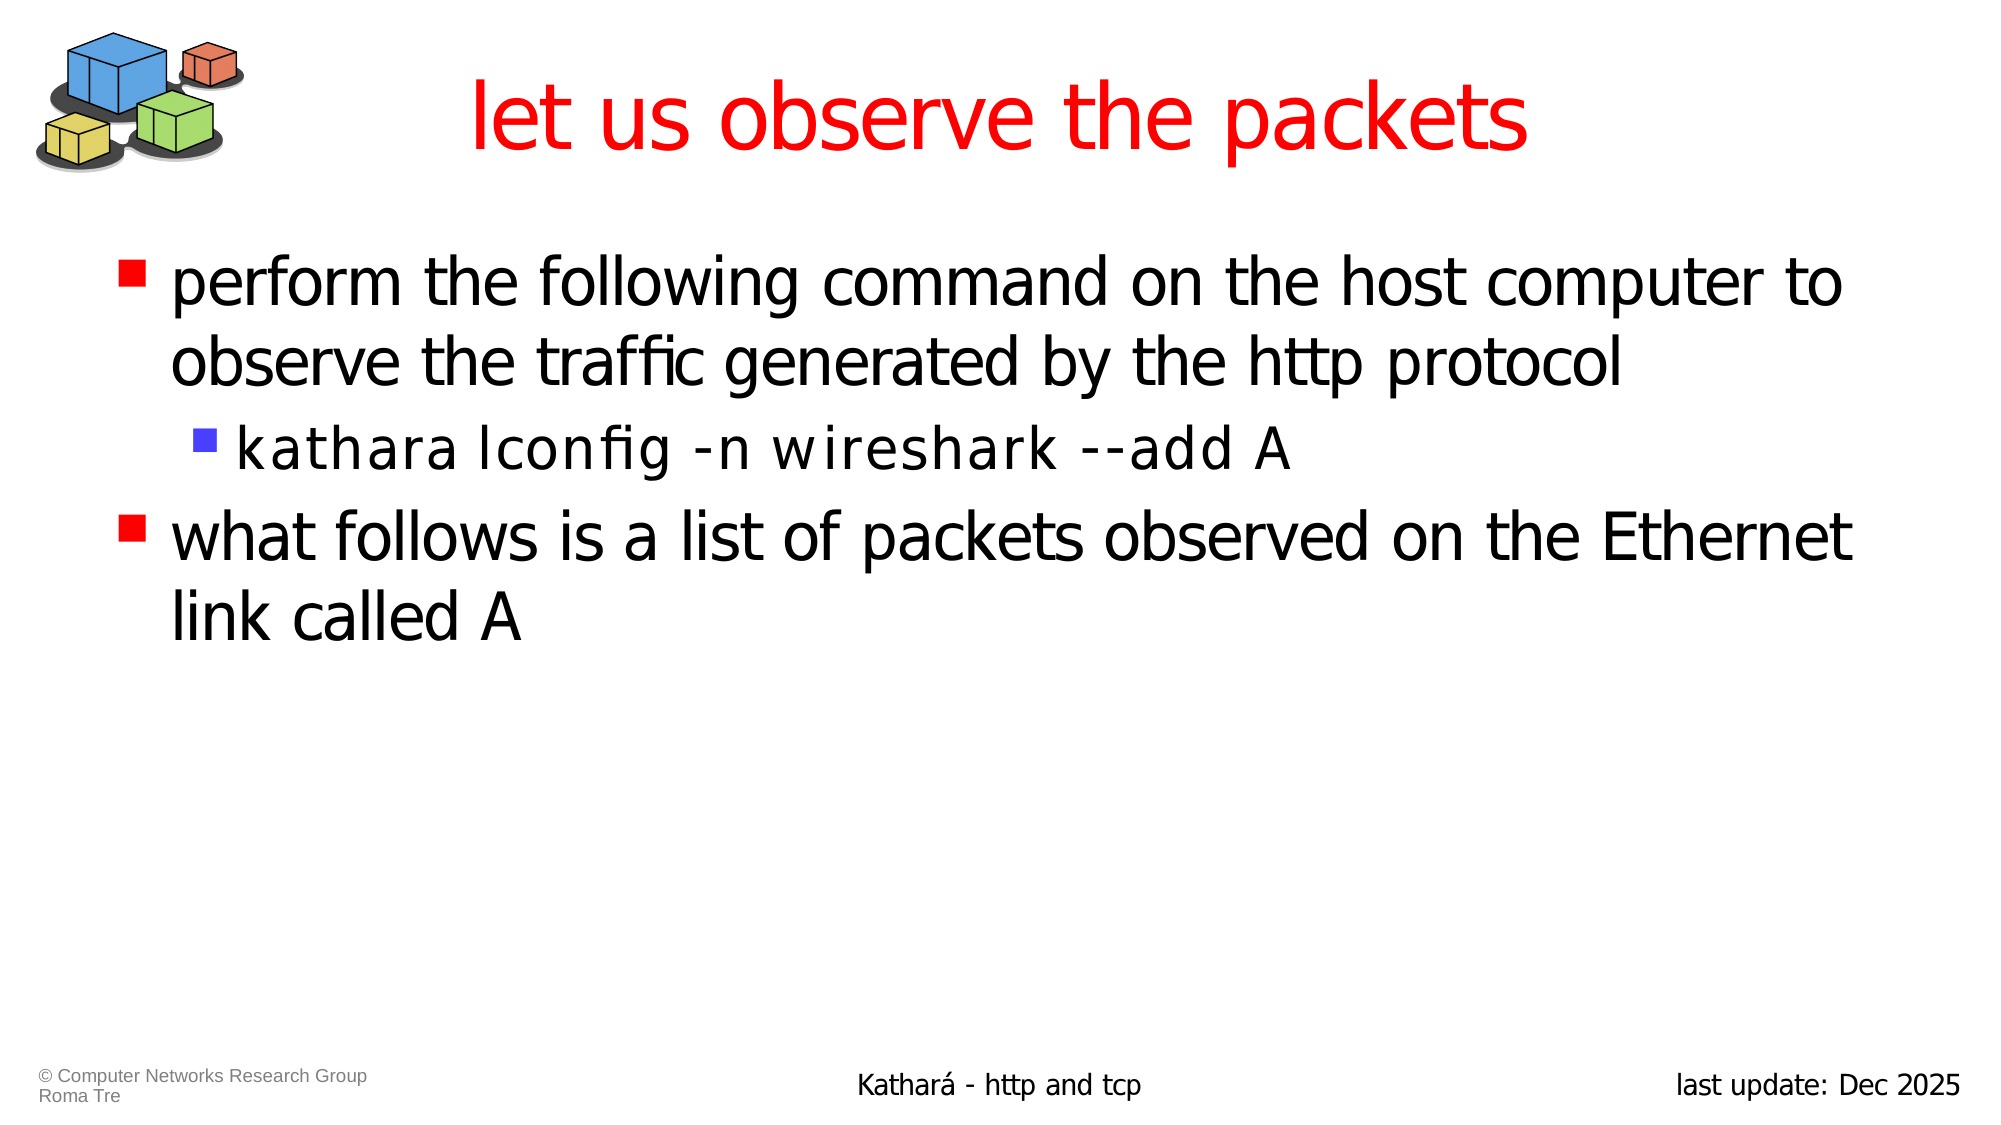

# let us observe the packets
perform the following command on the host computer to observe the traffic generated by the http protocol
kathara lconfig -n wireshark --add A
what follows is a list of packets observed on the Ethernet link called A
Kathará - http and tcp
last update: Dec 2025